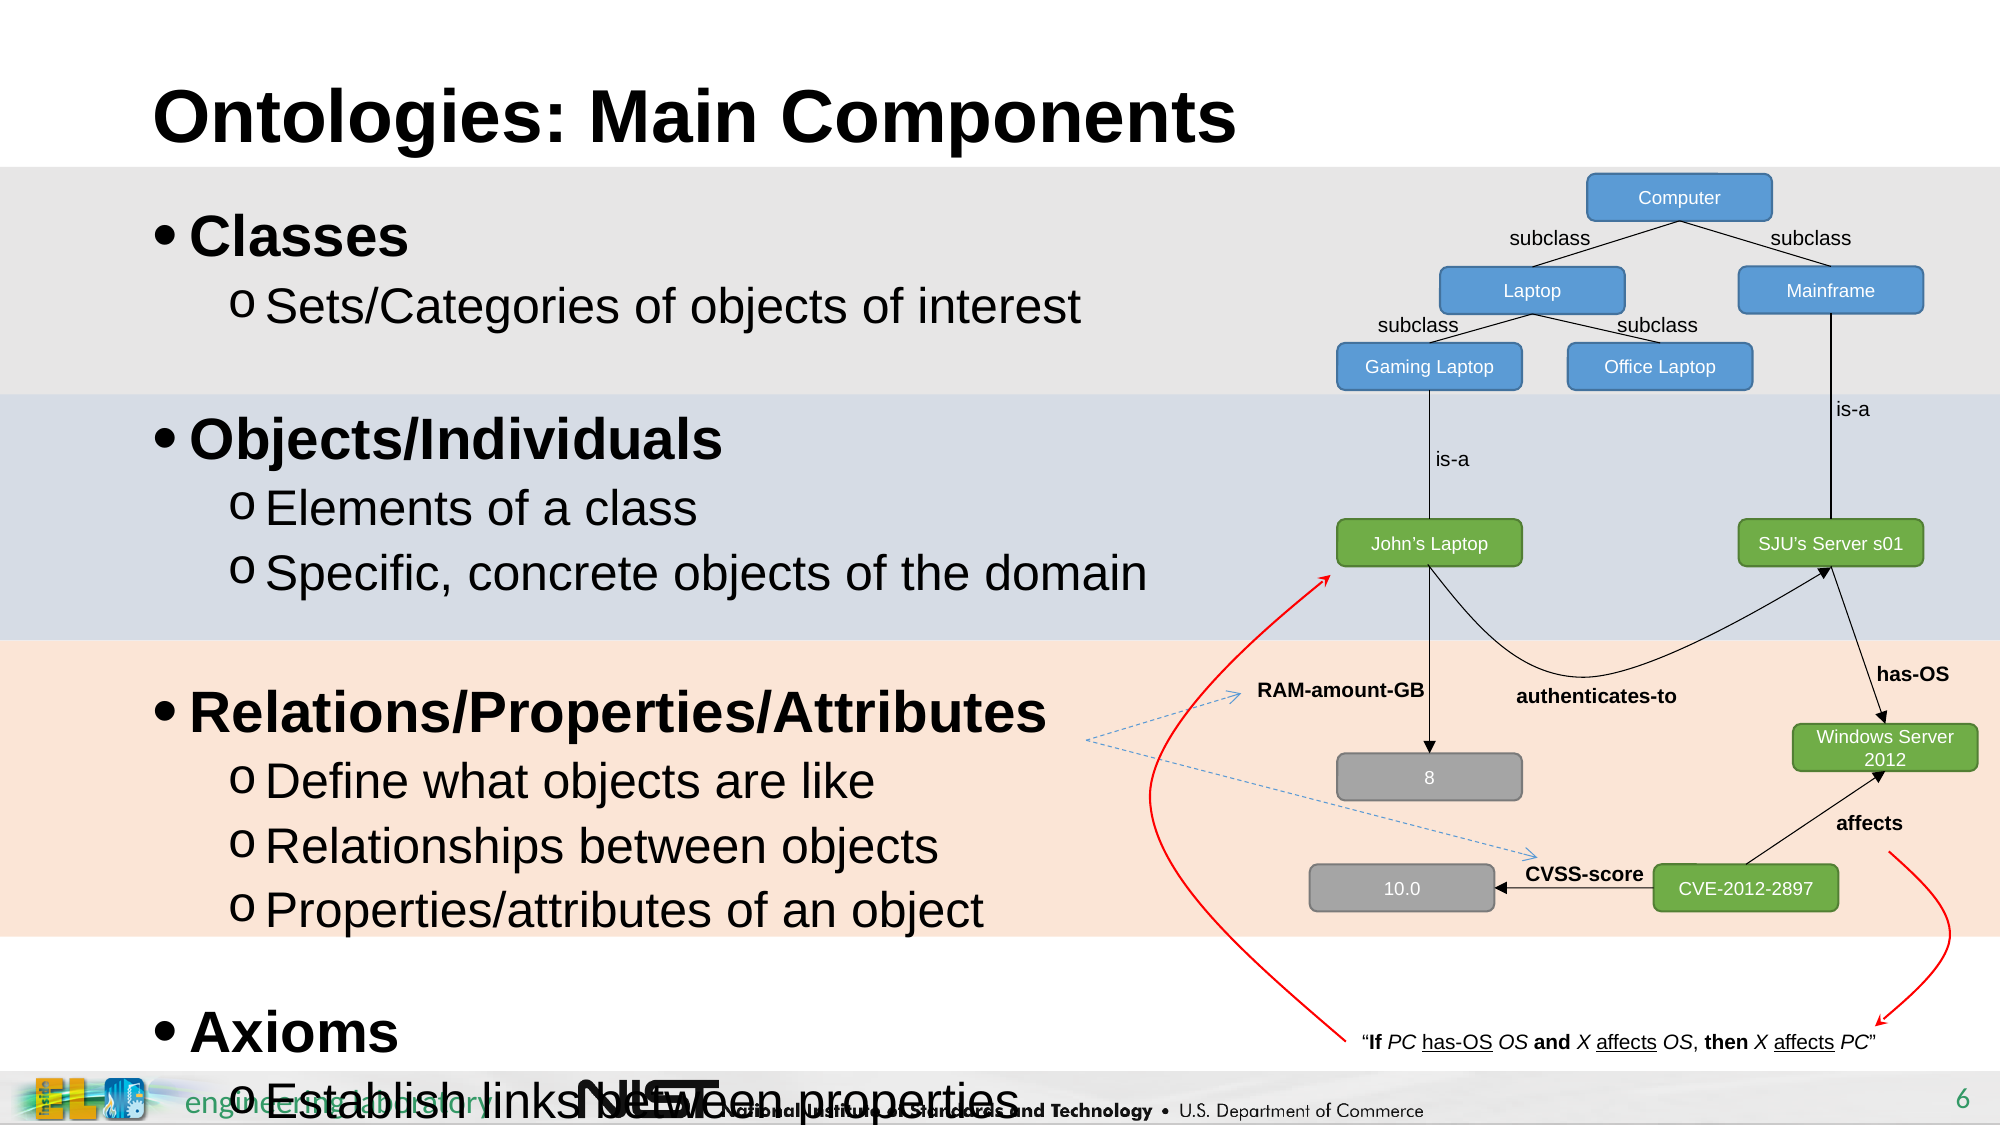

# Ontologies: Main Components

Computer
subclass
subclass
Mainframe
Laptop
subclass
subclass
Gaming Laptop
Office Laptop
Classes
Sets/Categories of objects of interest

Objects/Individuals
Elements of a class
Specific, concrete objects of the domain

Relations/Properties/Attributes
Define what objects are like
Relationships between objects
Properties/attributes of an object

Axioms
Establish links between properties
is-a

is-a
John’s Laptop
SJU’s Server s01

has-OS
RAM-amount-GB
authenticates-to
Windows Server 2012
8
affects

CVSS-score
CVE-2012-2897
10.0
“If PC has-OS OS and X affects OS, then X affects PC”
6